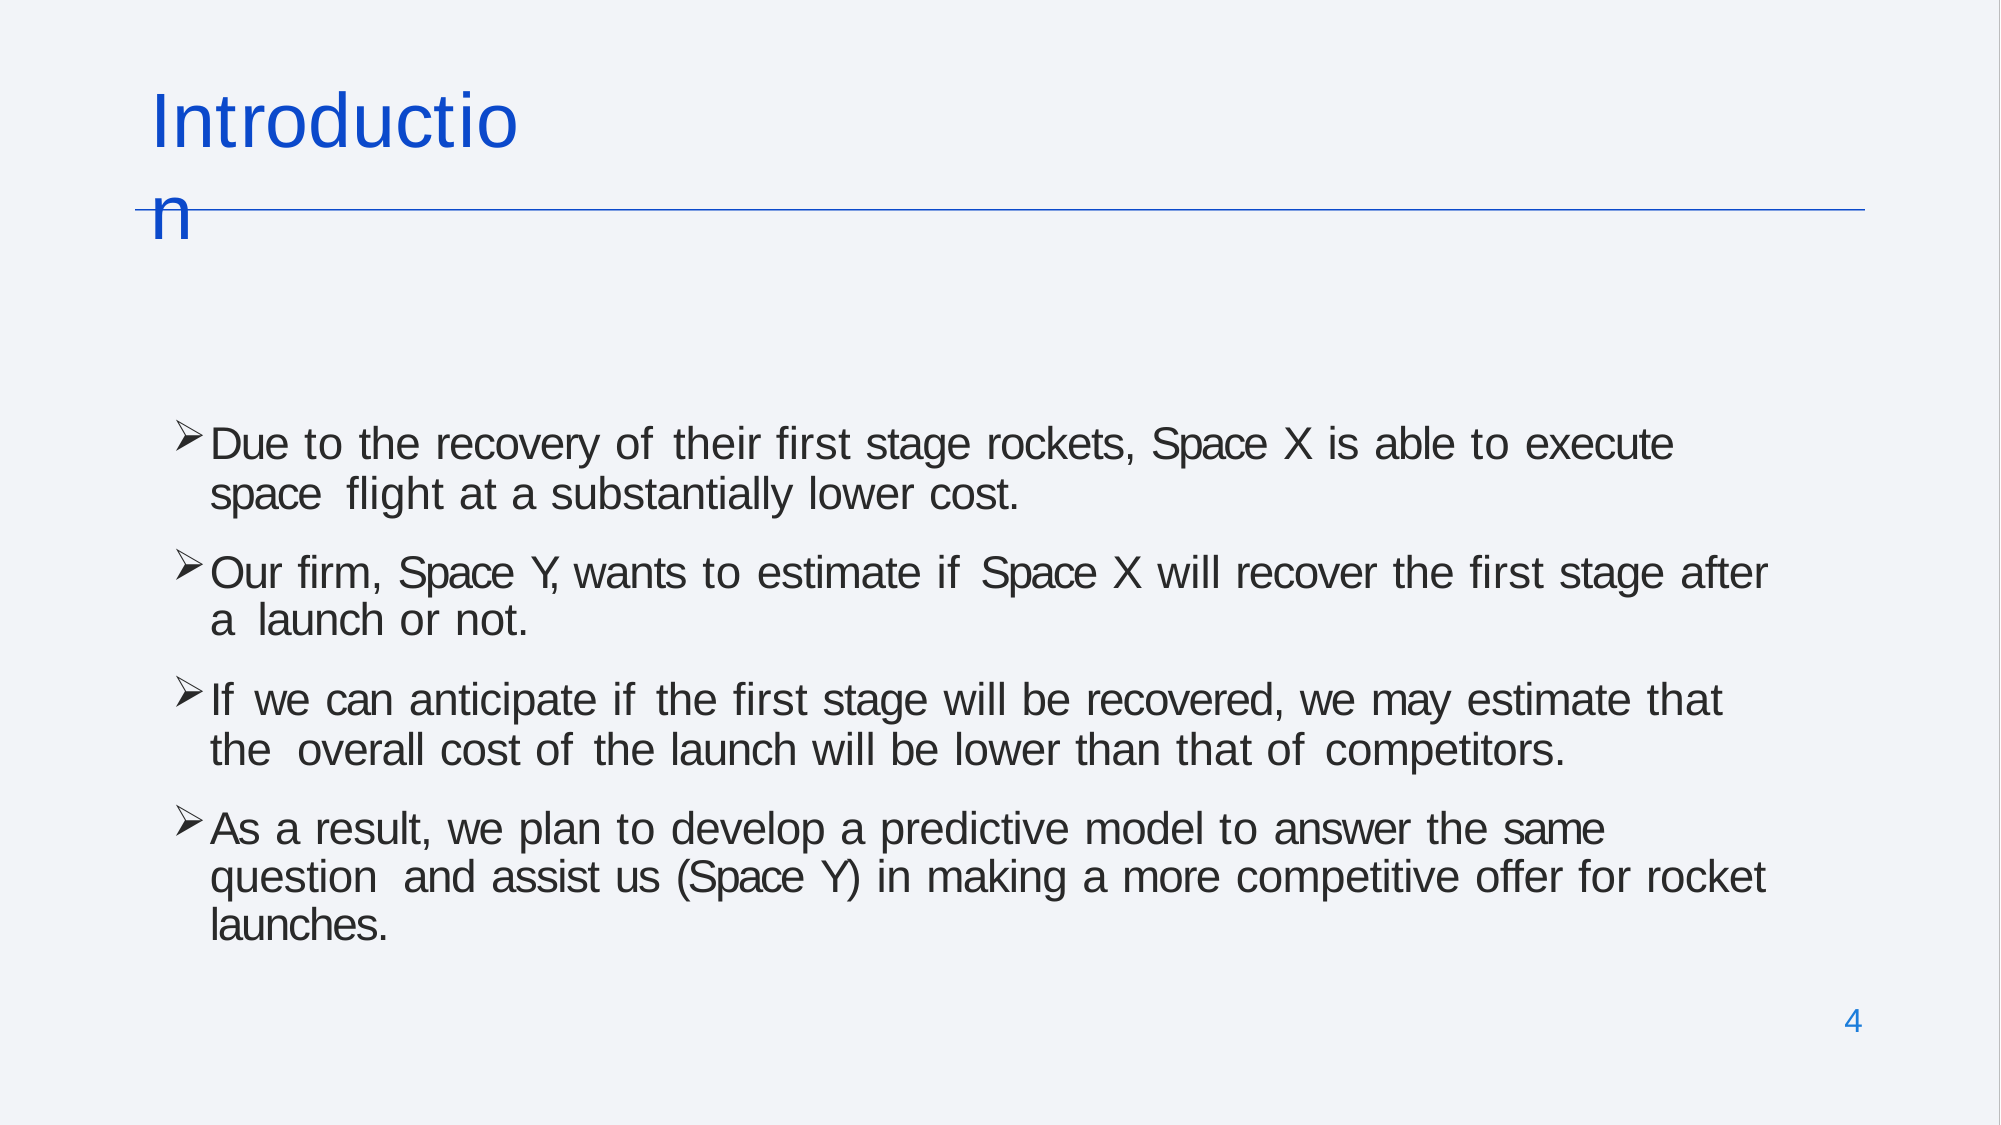

# Introduction
Due to the recovery of their first stage rockets, Space X is able to execute space  flight at a substantially lower cost.
Our firm, Space Y, wants to estimate if Space X will recover the first stage after a  launch or not.
If we can anticipate if the first stage will be recovered, we may estimate that the  overall cost of the launch will be lower than that of competitors.
As a result, we plan to develop a predictive model to answer the same question  and assist us (Space Y) in making a more competitive offer for rocket launches.
4